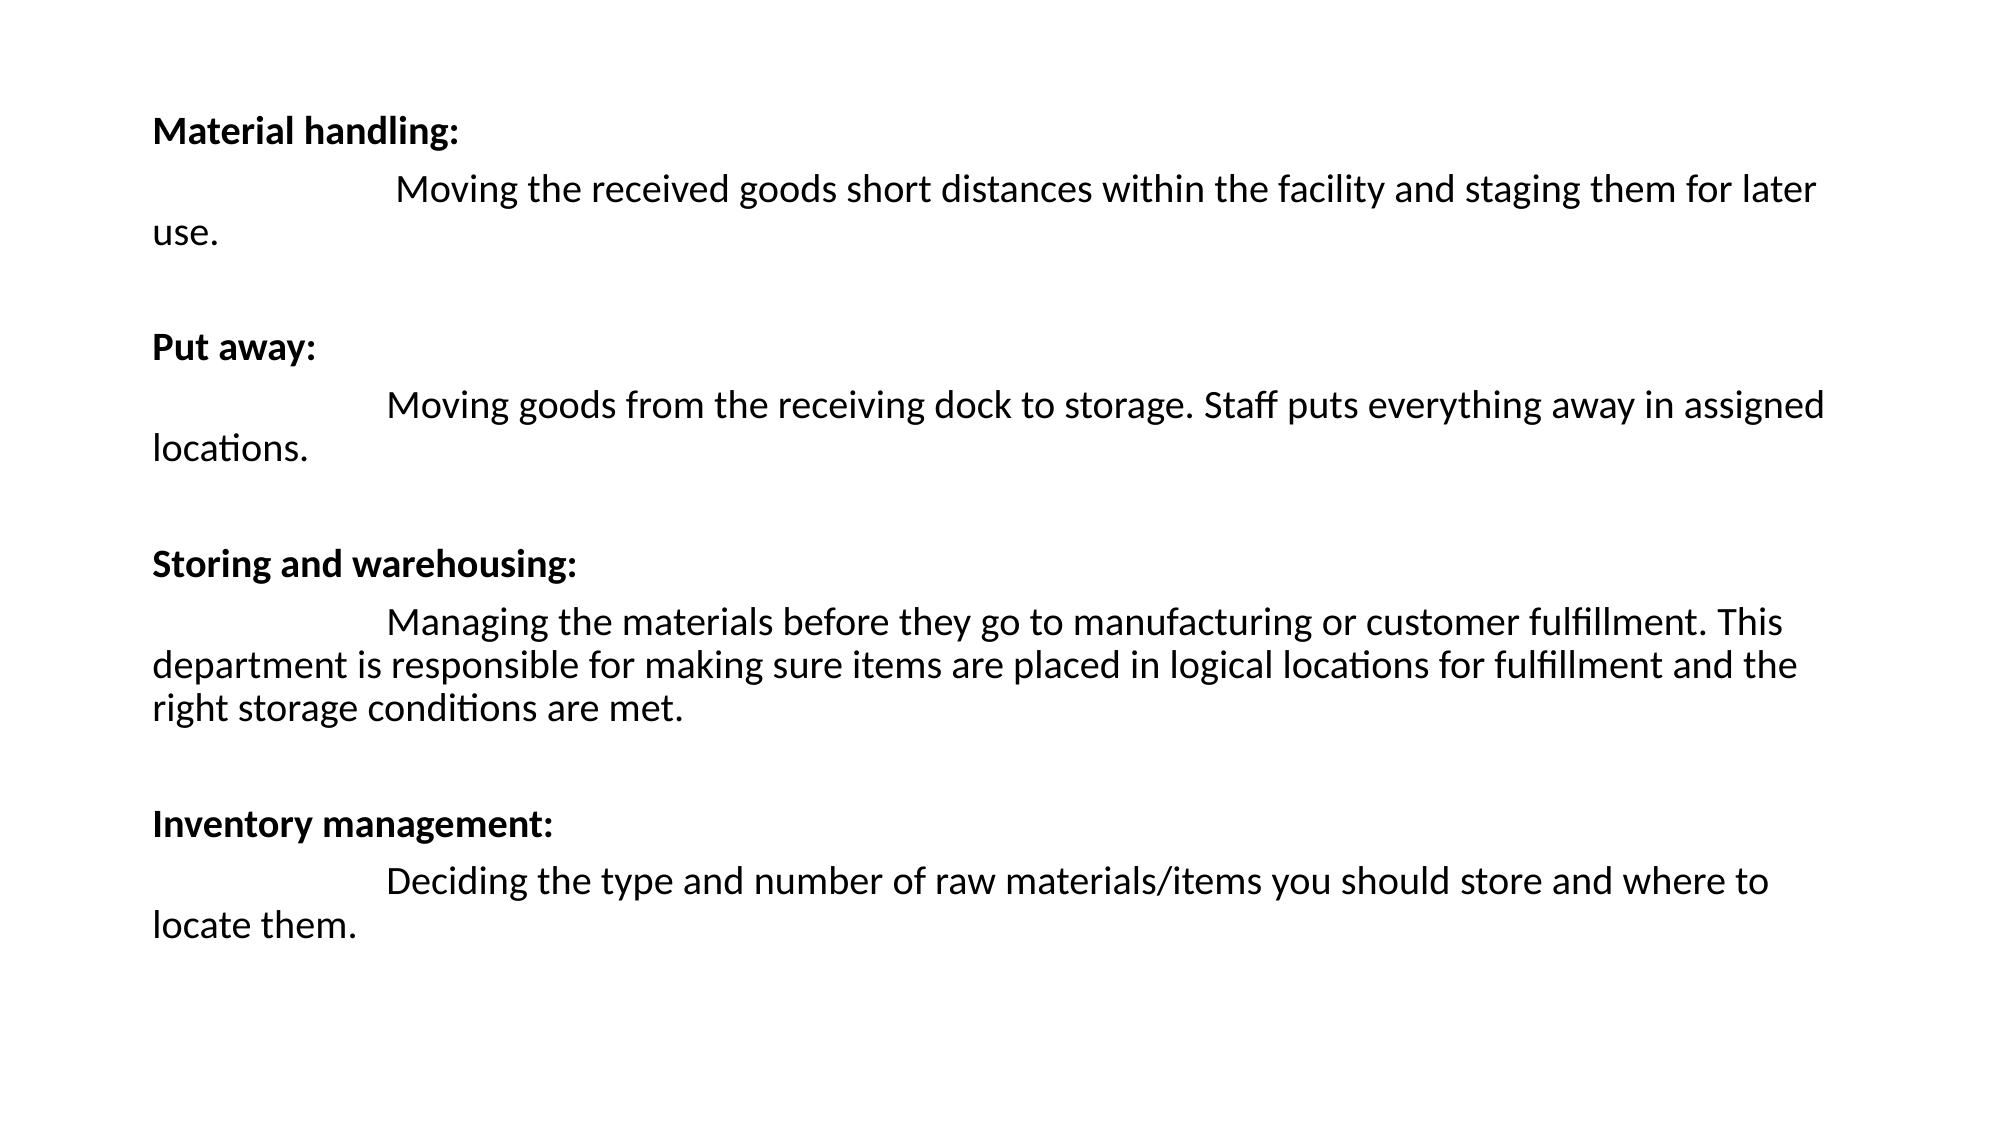

Material handling:
                           Moving the received goods short distances within the facility and staging them for later use.

Put away:
                          Moving goods from the receiving dock to storage. Staff puts everything away in assigned locations.

Storing and warehousing:
                          Managing the materials before they go to manufacturing or customer fulfillment. This department is responsible for making sure items are placed in logical locations for fulfillment and the right storage conditions are met.

Inventory management:
                          Deciding the type and number of raw materials/items you should store and where to locate them.